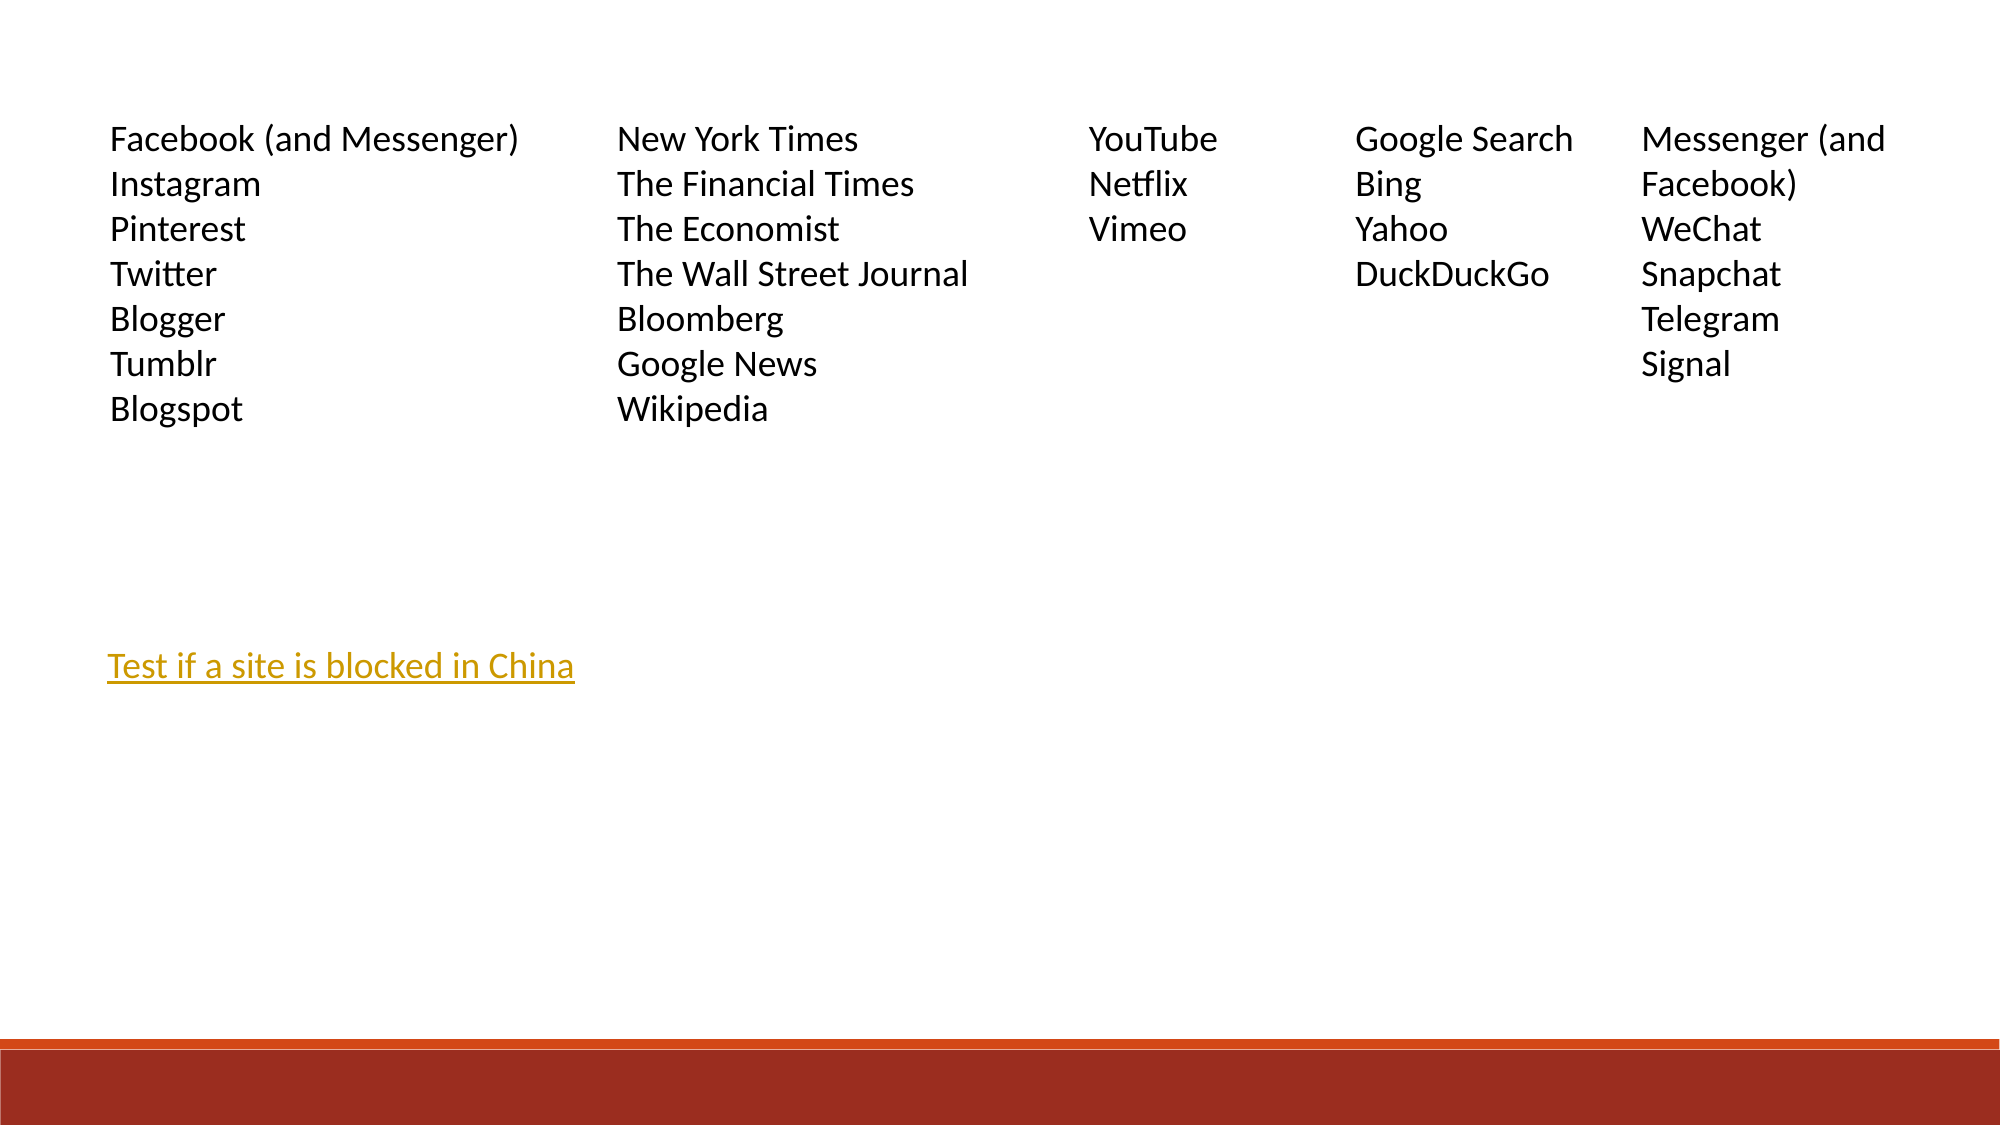

Facebook (and Messenger)
Instagram
Pinterest
Twitter
Blogger
Tumblr
Blogspot
New York Times
The Financial Times
The Economist
The Wall Street Journal
Bloomberg
Google News
Wikipedia
YouTube
Netflix
Vimeo
Google Search
Bing
Yahoo
DuckDuckGo
Messenger (and Facebook)
WeChat
Snapchat
Telegram
Signal
Test if a site is blocked in China